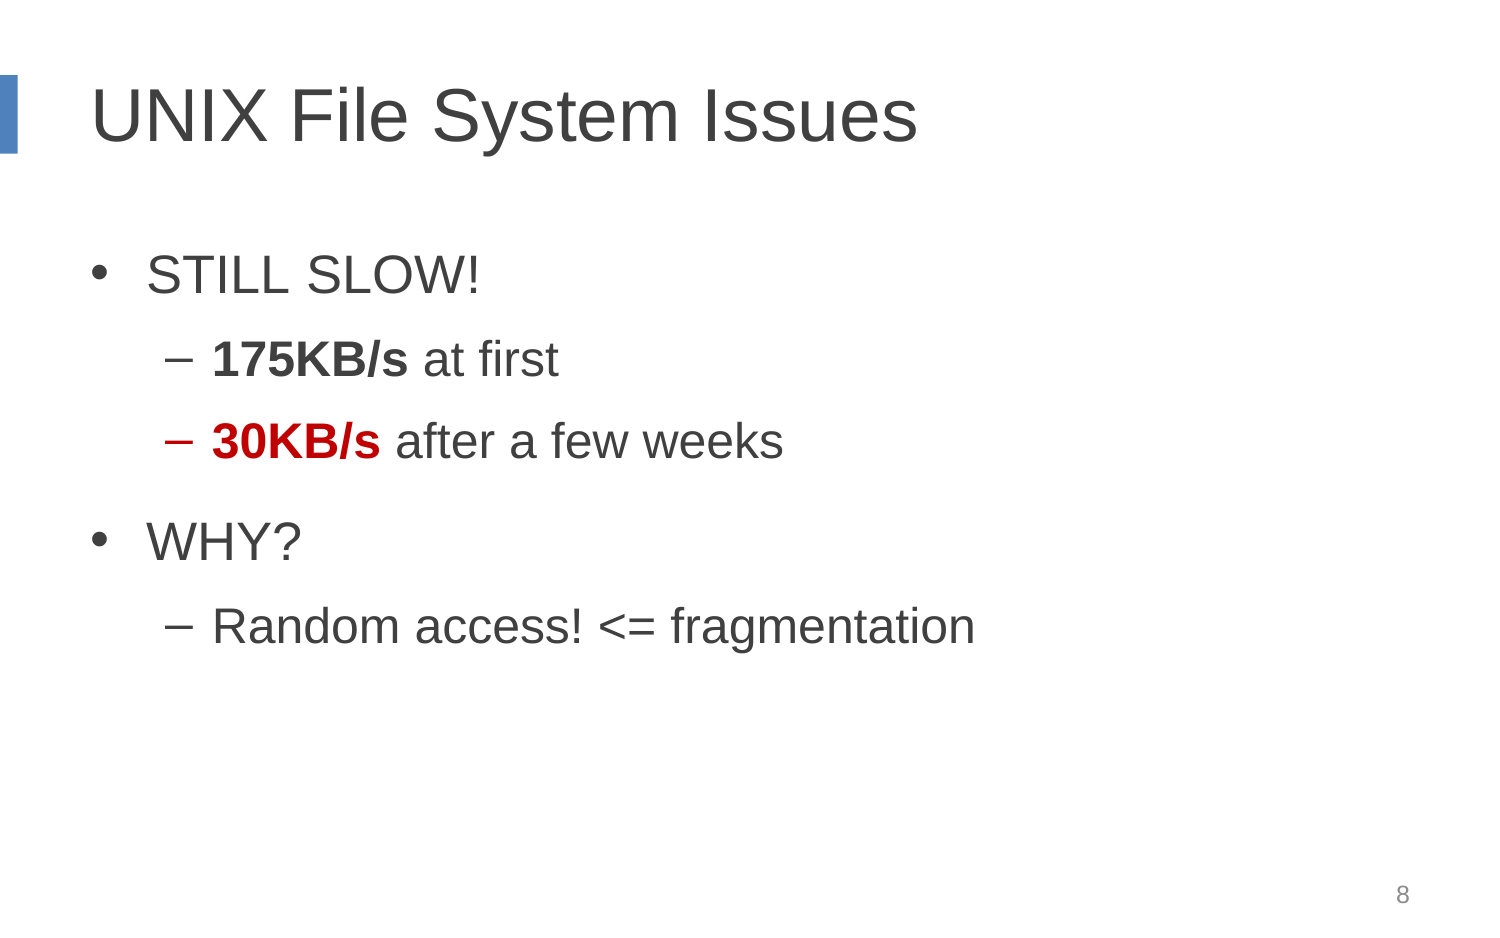

# UNIX File System Issues
STILL SLOW!
175KB/s at first
30KB/s after a few weeks
WHY?
Random access! <= fragmentation
8